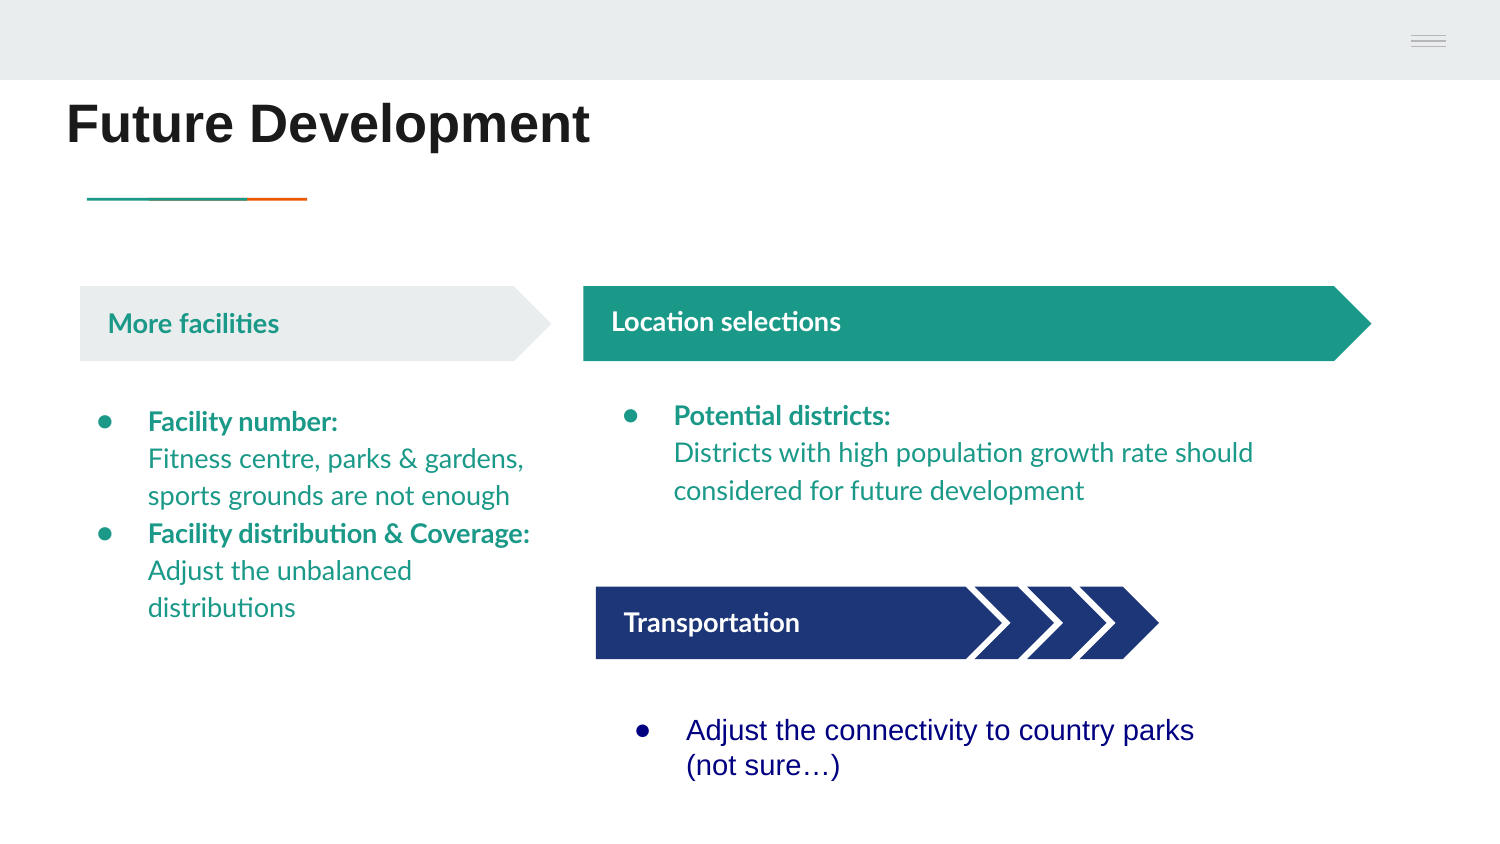

# Future Development
Location selections

More facilities
Potential districts:
Districts with high population growth rate should considered for future development
Facility number:
Fitness centre, parks & gardens, sports grounds are not enough
Facility distribution & Coverage:
Adjust the unbalanced distributions

Transportation

Adjust the connectivity to country parks
(not sure…)